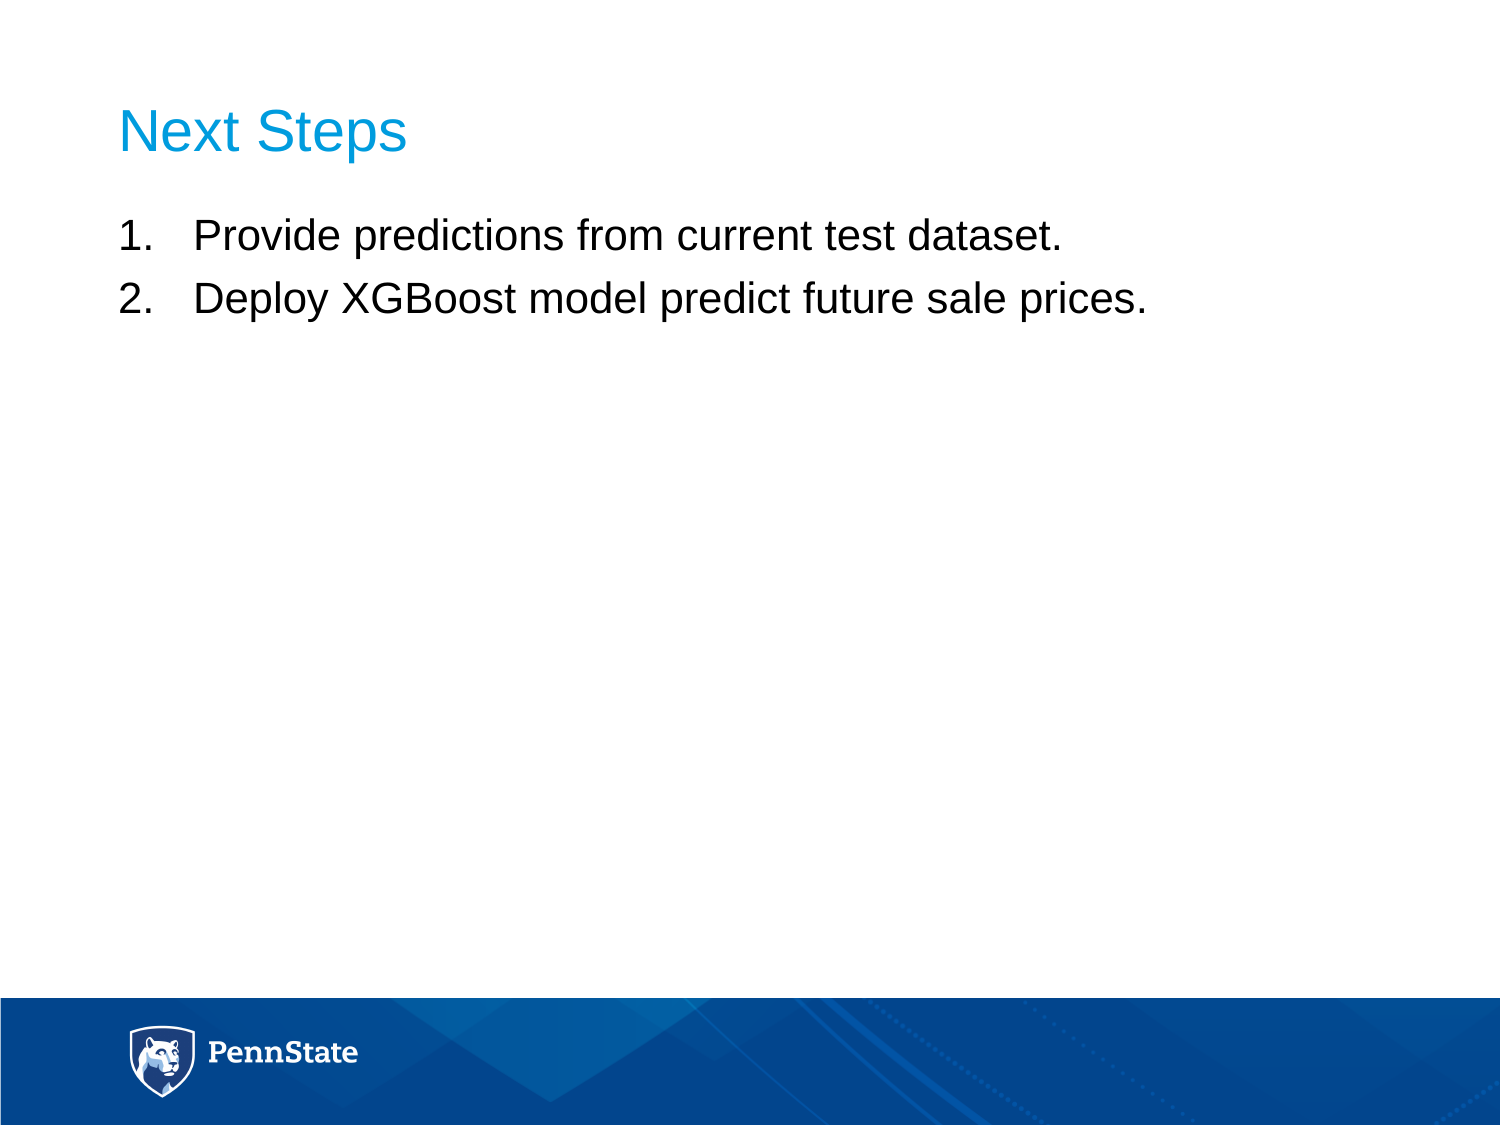

# Next Steps
Provide predictions from current test dataset.
Deploy XGBoost model predict future sale prices.